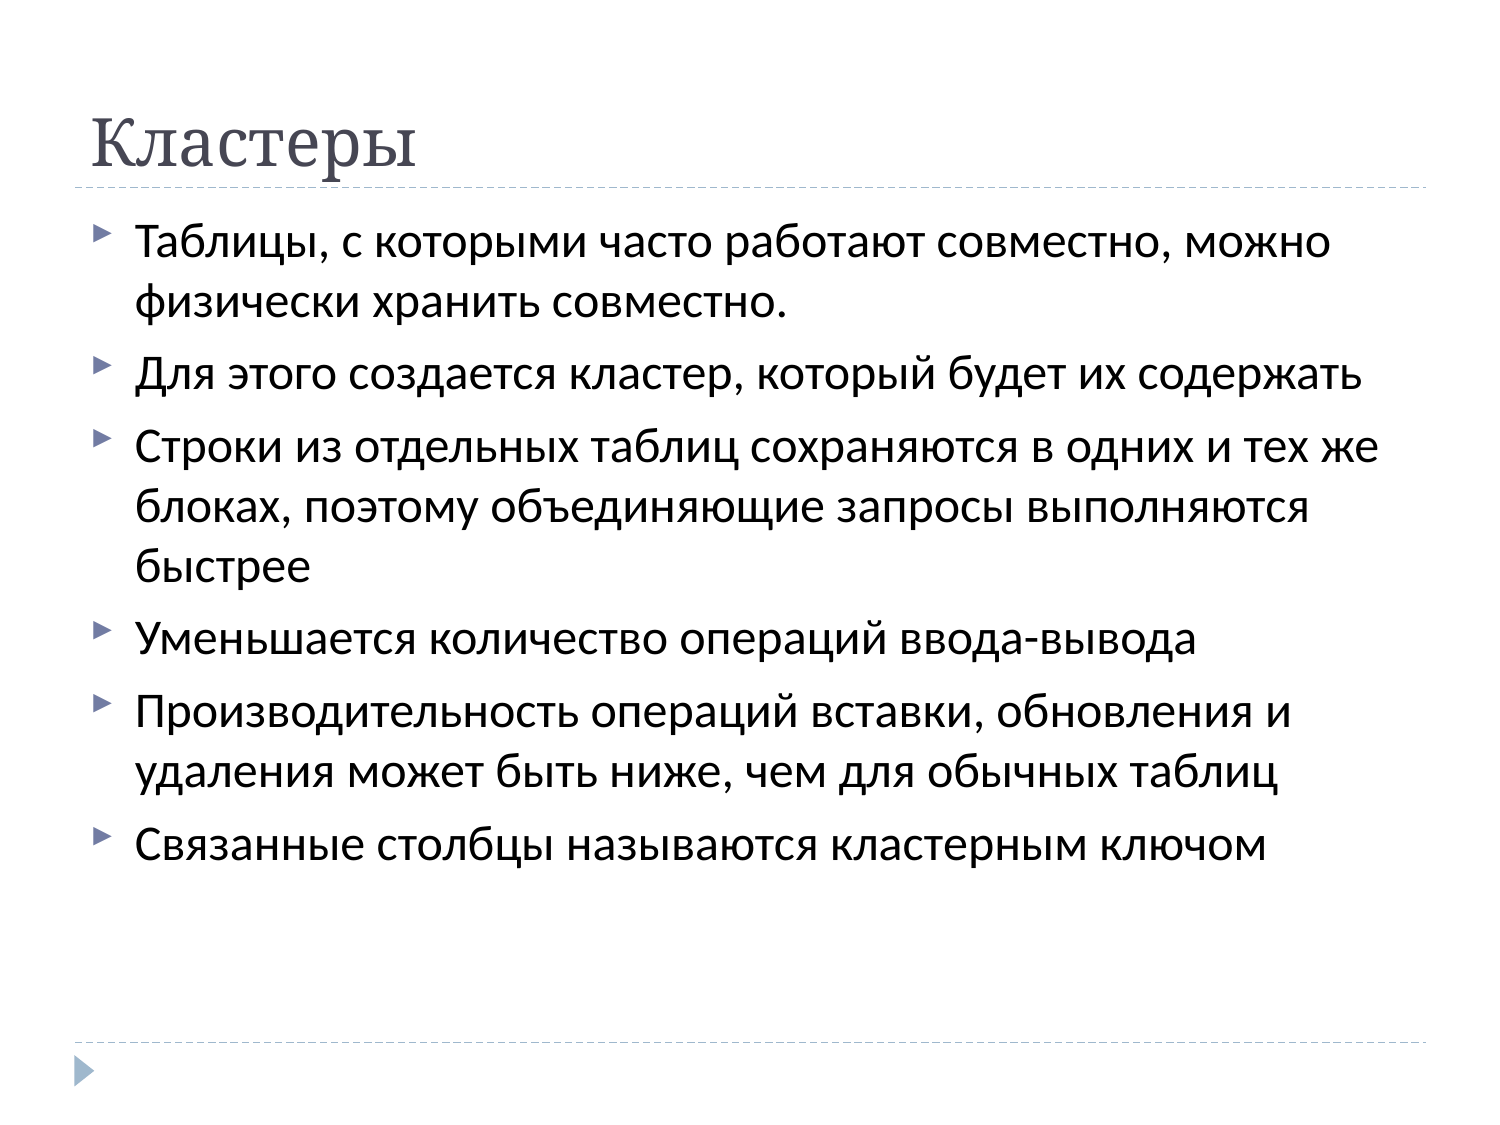

# Кластеры
Таблицы, с которыми часто работают совместно, можно физически хранить совместно.
Для этого создается кластер, который будет их содержать
Строки из отдельных таблиц сохраняются в одних и тех же блоках, поэтому объединяющие запросы выполняются быстрее
Уменьшается количество операций ввода-вывода
Производительность операций вставки, обновления и удаления может быть ниже, чем для обычных таблиц
Связанные столбцы называются кластерным ключом